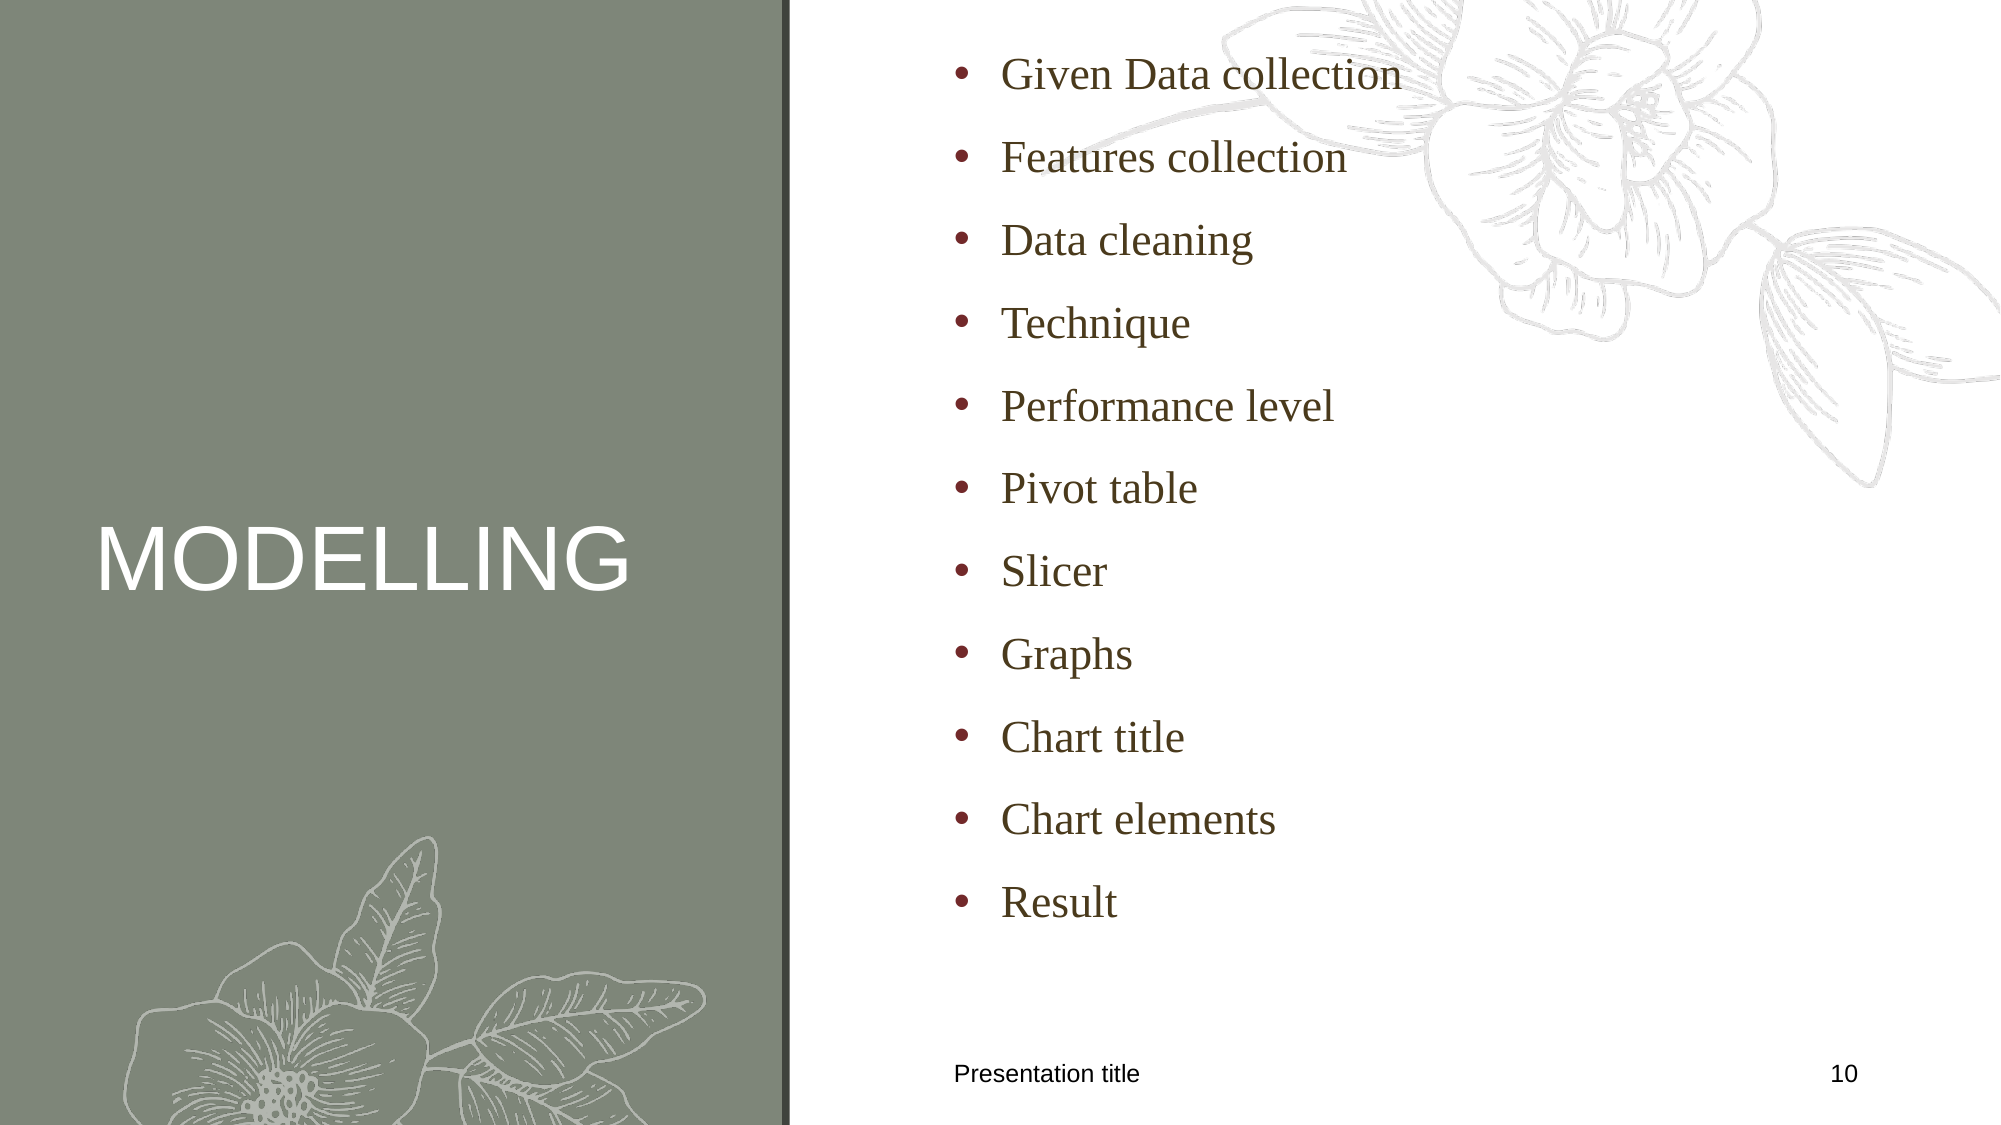

Given Data collection
Features collection
Data cleaning
Technique
Performance level
Pivot table
Slicer
Graphs
Chart title
Chart elements
Result

# MODELLING
Presentation title
10